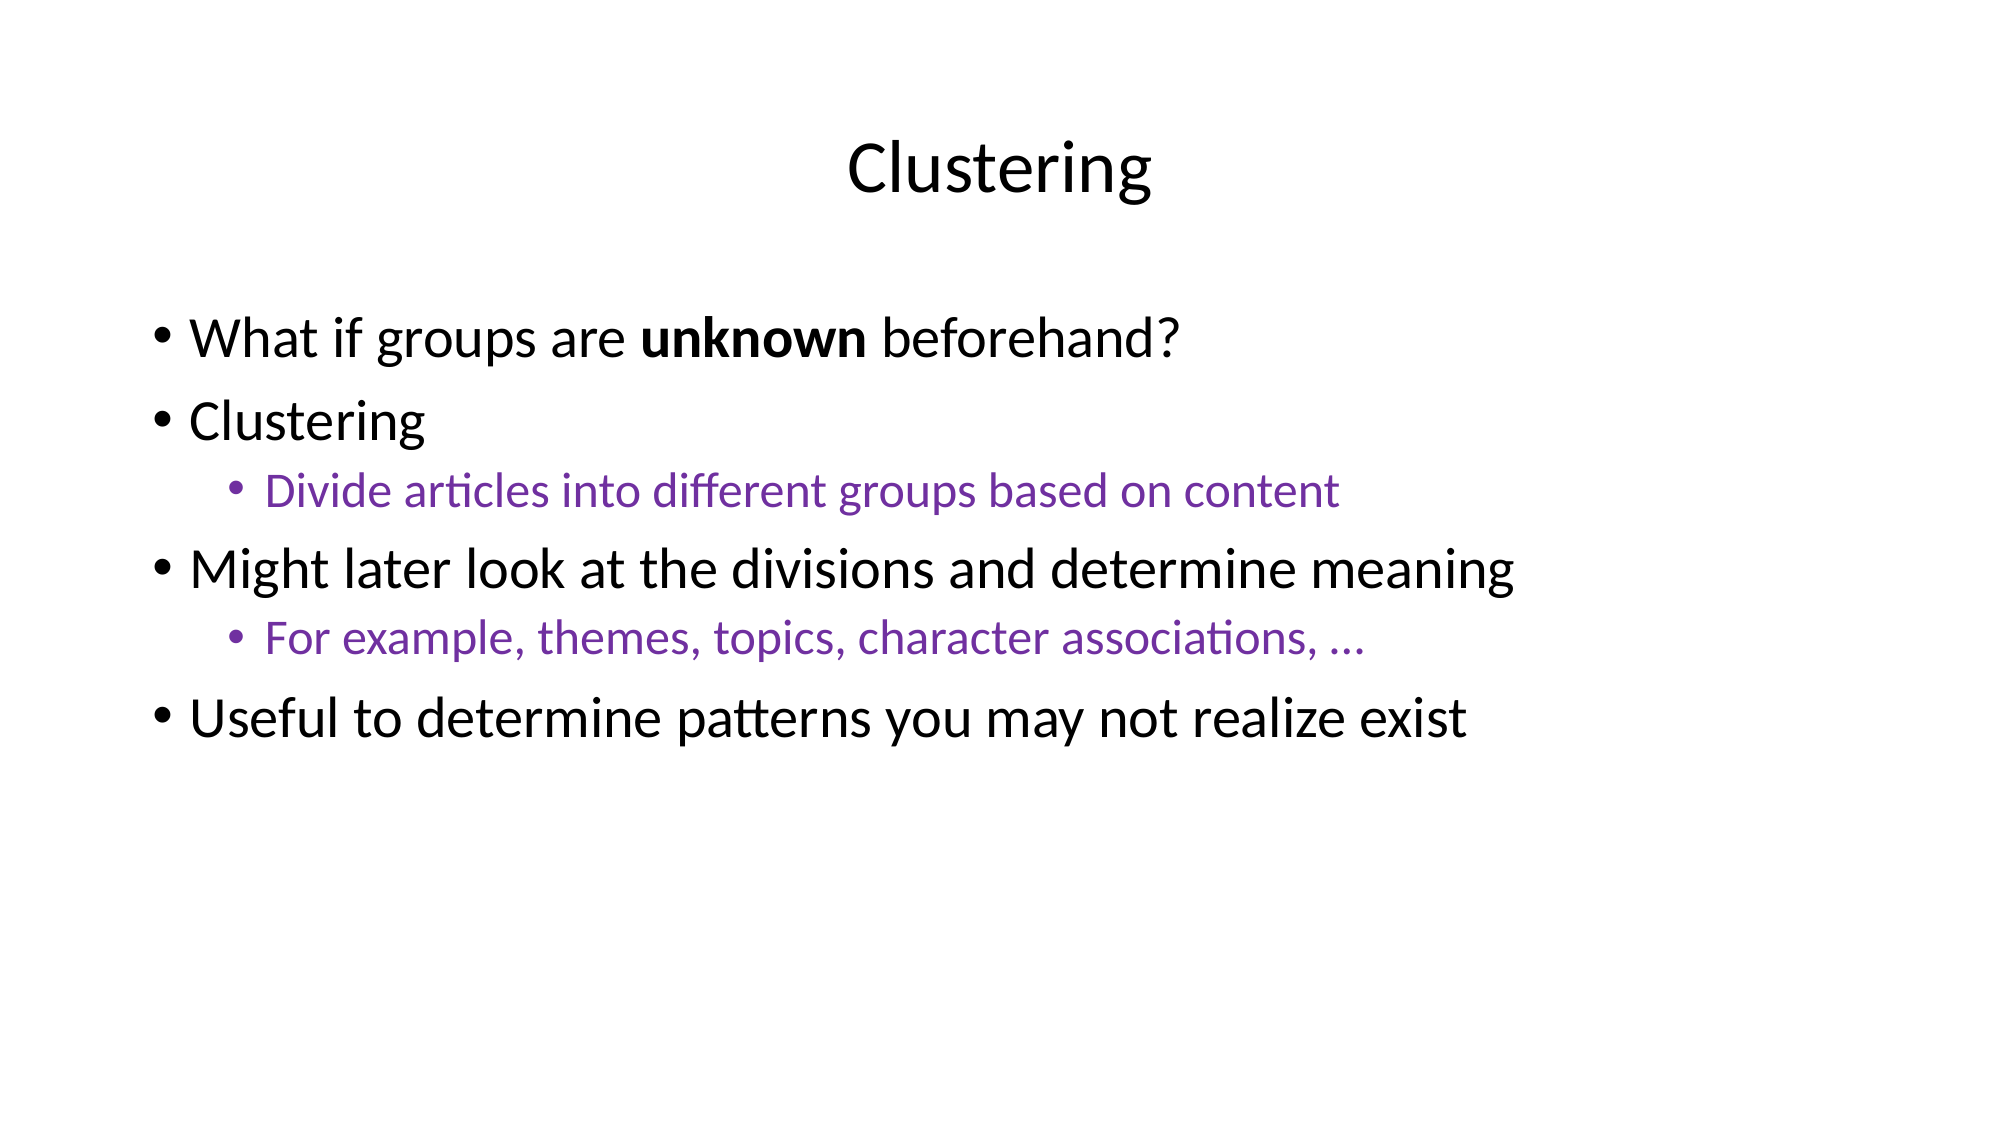

# Clustering
What if groups are unknown beforehand?
Clustering
Divide articles into different groups based on content
Might later look at the divisions and determine meaning
For example, themes, topics, character associations, …
Useful to determine patterns you may not realize exist